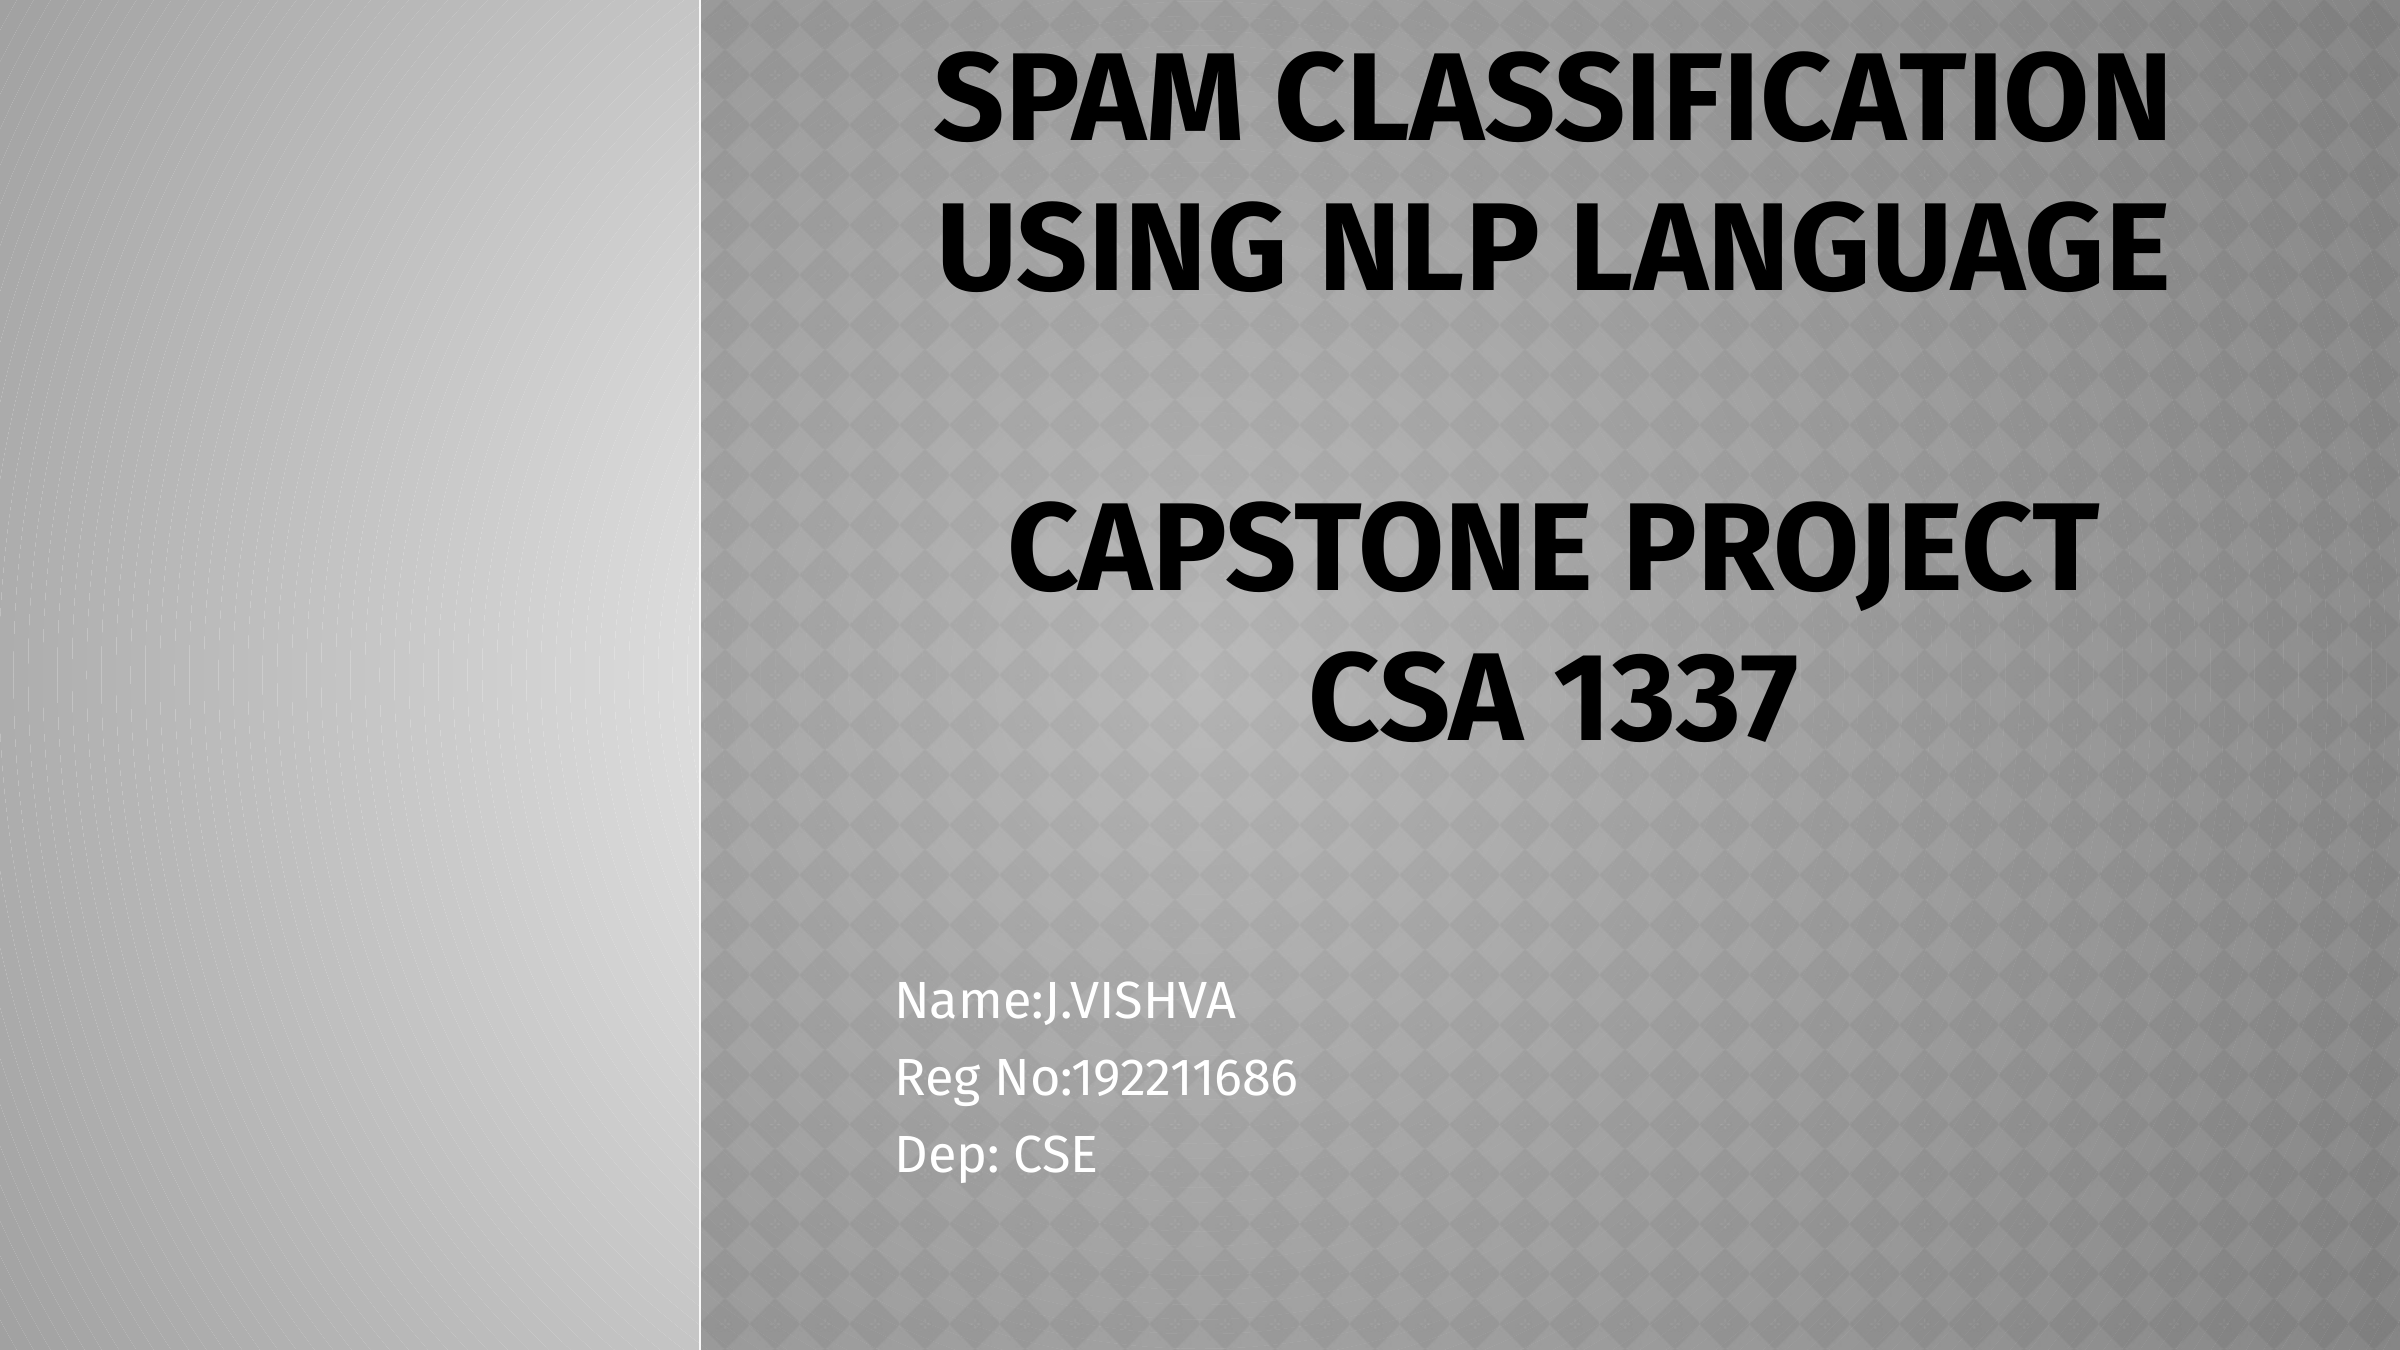

# SPAM CLASSIFICATION USING Nlp LANGUAGE CAPSTONE PROJECT CSA 1337
Name:J.VISHVA
Reg No:192211686
Dep: CSE